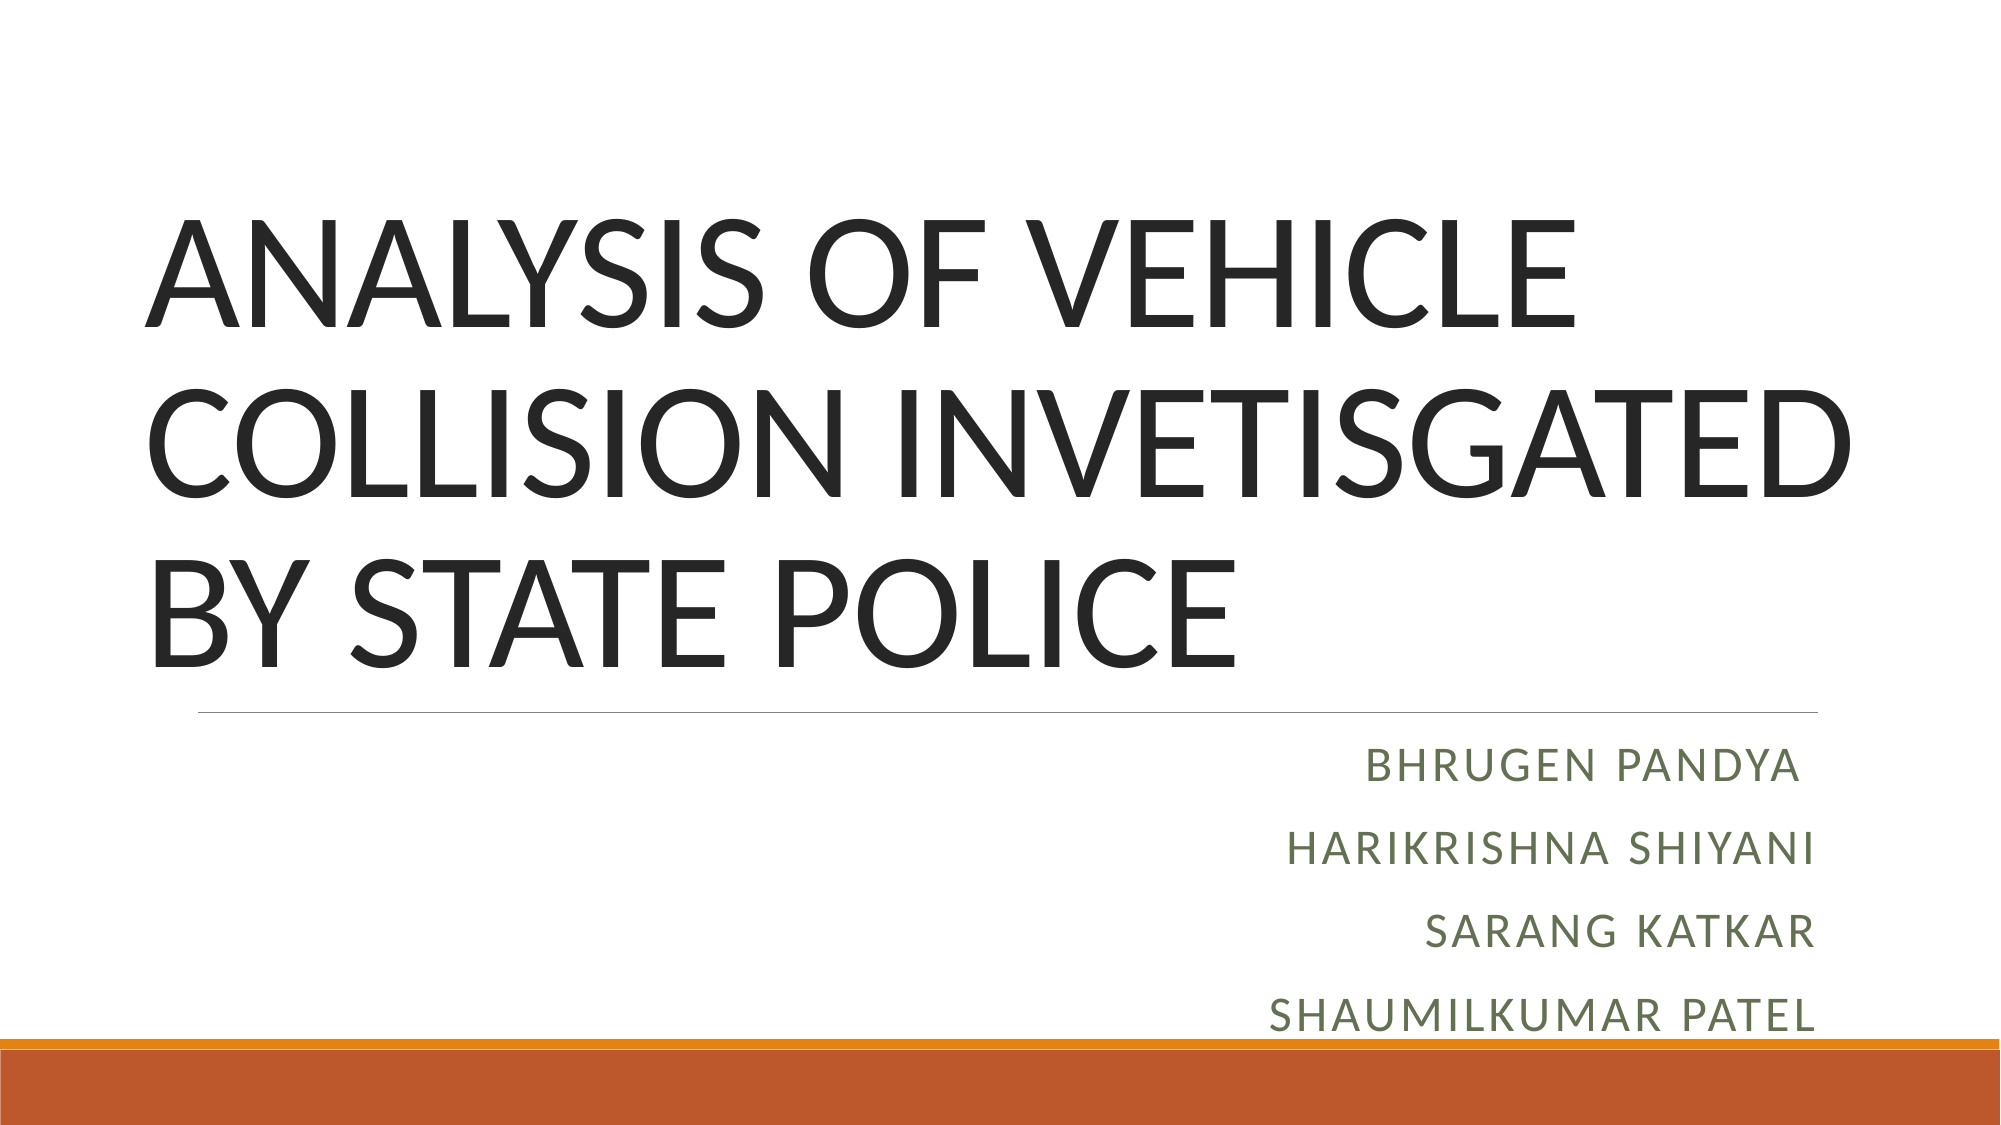

# ANALYSIS OF VEHICLE COLLISION INVETISGATED BY STATE POLICE
BHRUGEN PANDYA
HARIKRISHNA SHIYANI
SARANG KATKAR
SHAUMILKUMAR PATEL